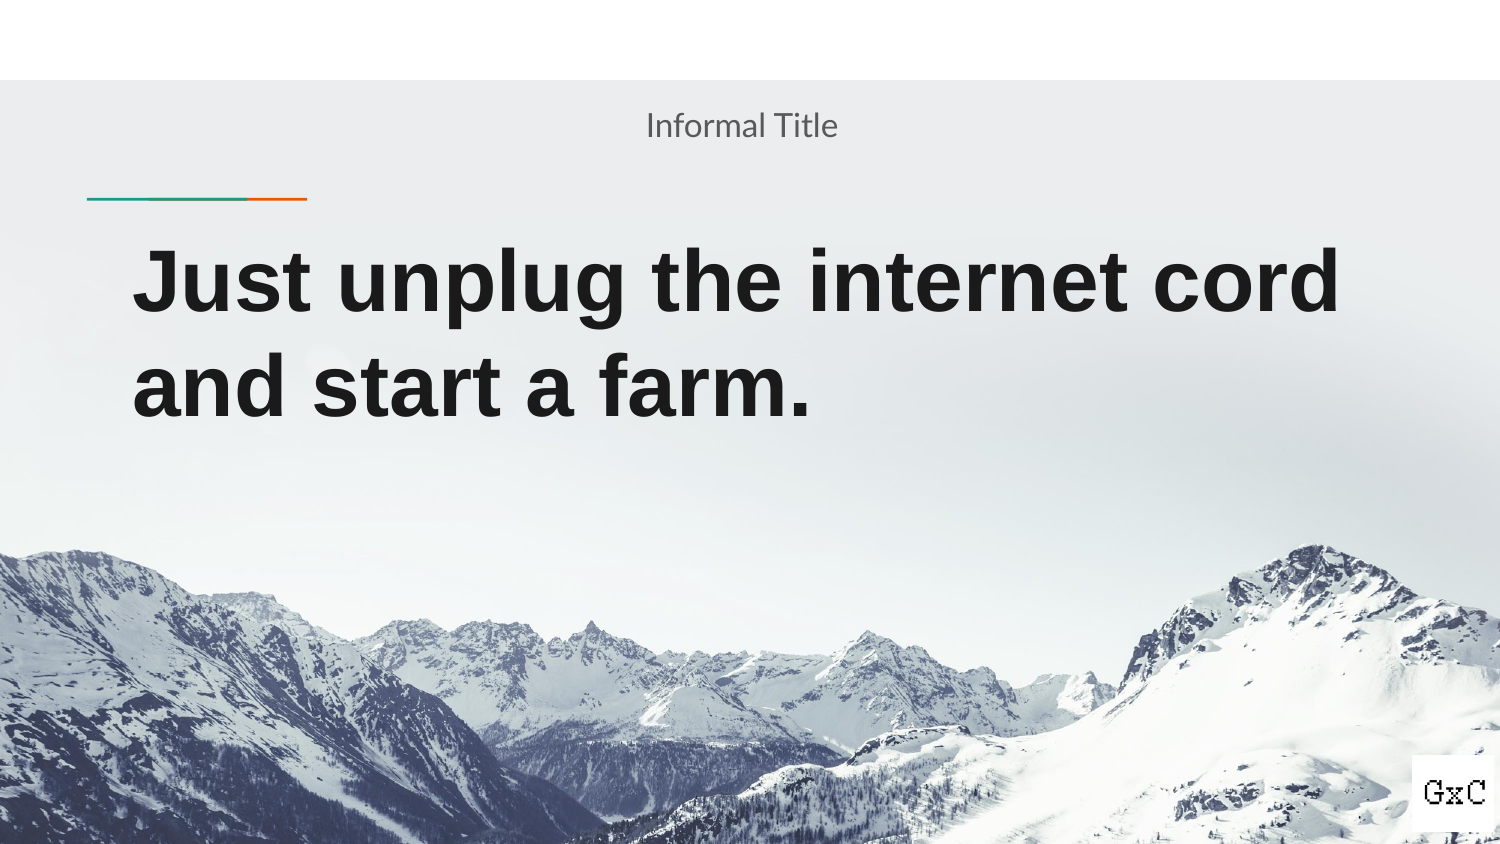

Informal Title
# Just unplug the internet cord and start a farm.